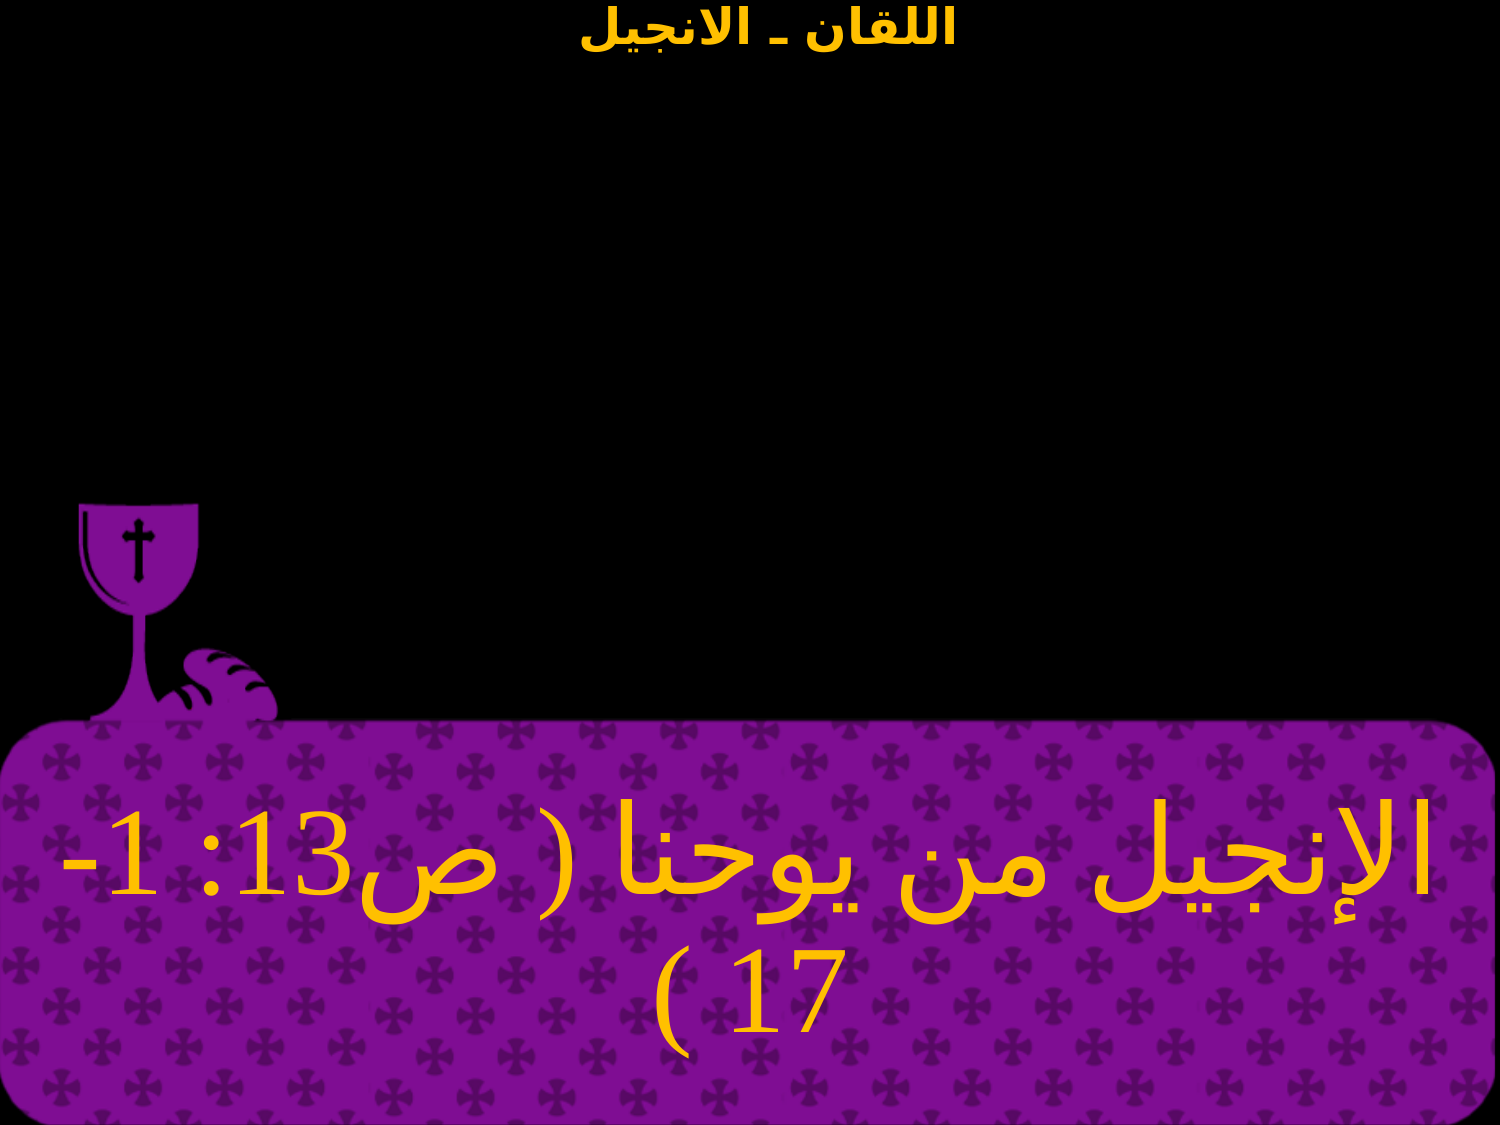

| الإنجيل من يوحنا ( ص13: 1-17 ) |
| --- |